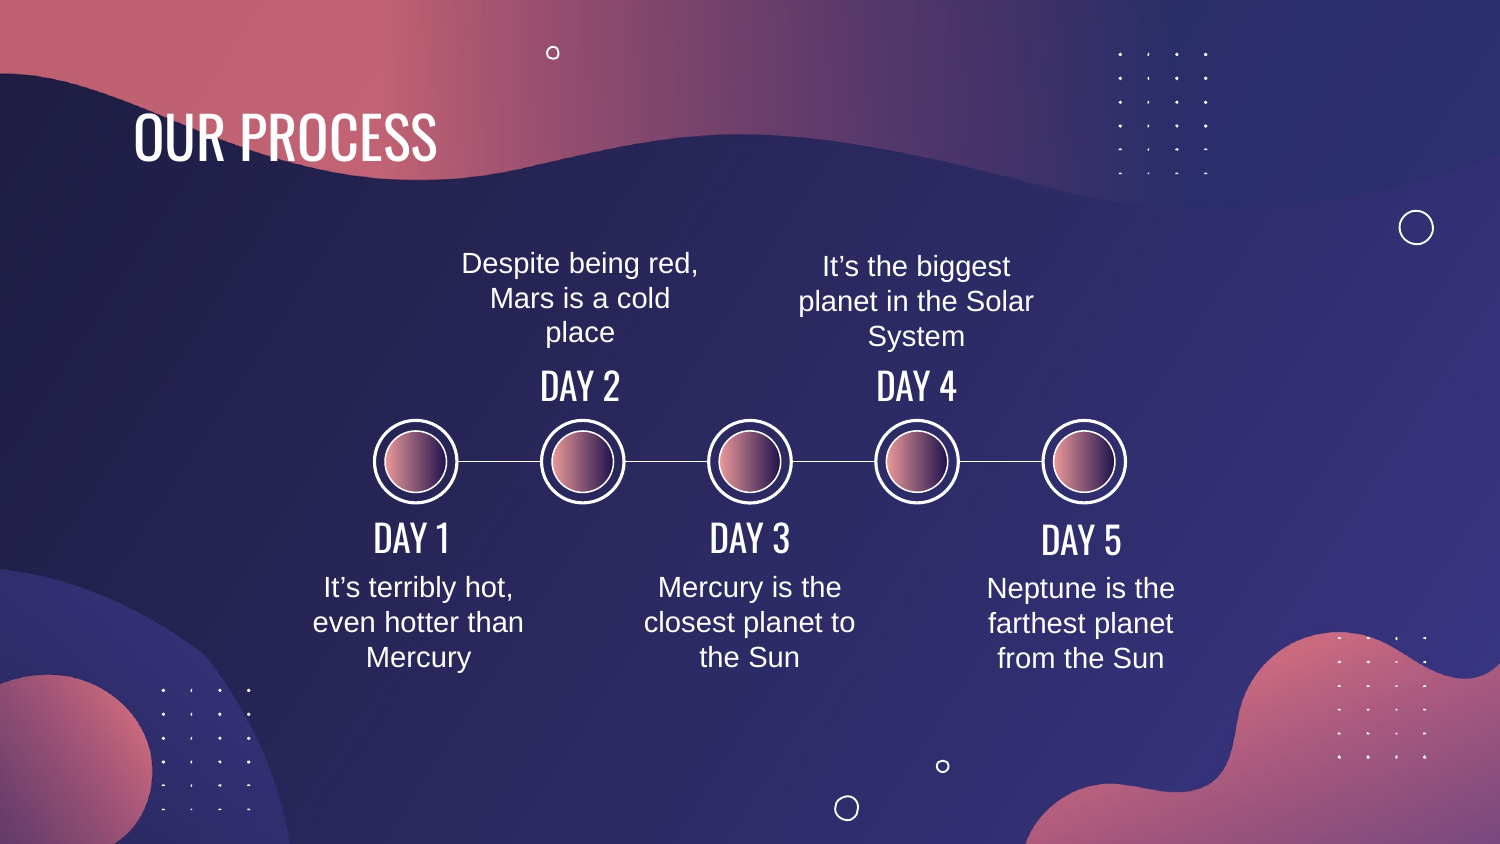

# OUR PROCESS
Despite being red, Mars is a cold place
It’s the biggest planet in the Solar System

DAY 2
DAY 4

DAY 1
DAY 3
DAY 5
Mercury is the closest planet to the Sun

It’s terribly hot, even hotter than Mercury
Neptune is the farthest planet from the Sun